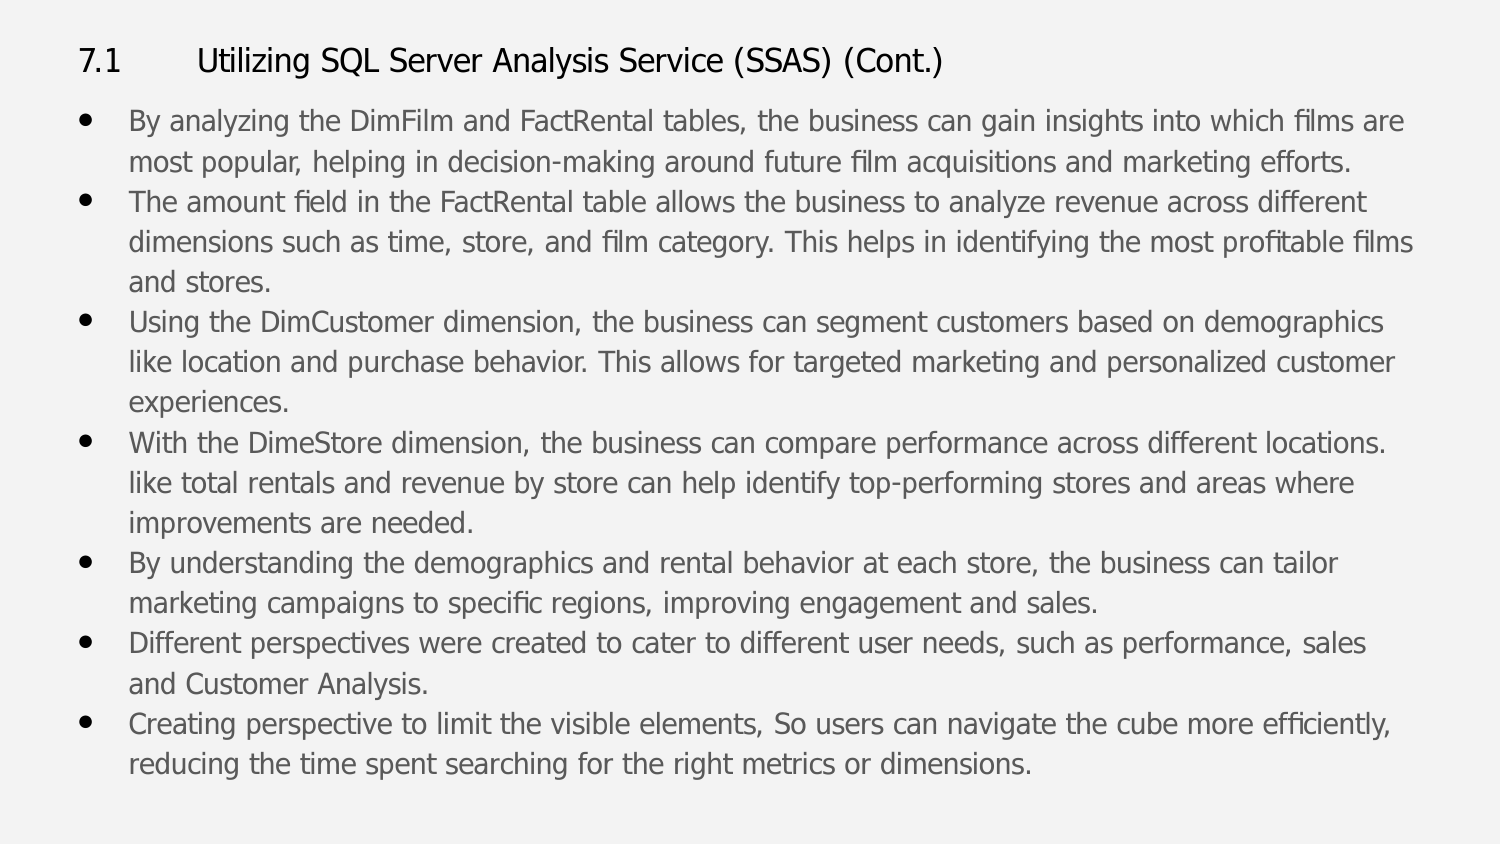

# 7.1	Utilizing SQL Server Analysis Service (SSAS) (Cont.)

By analyzing the DimFilm and FactRental tables, the business can gain insights into which films are most popular, helping in decision-making around future film acquisitions and marketing efforts.
The amount field in the FactRental table allows the business to analyze revenue across different dimensions such as time, store, and film category. This helps in identifying the most profitable films and stores.
Using the DimCustomer dimension, the business can segment customers based on demographics like location and purchase behavior. This allows for targeted marketing and personalized customer experiences.
With the DimeStore dimension, the business can compare performance across different locations. like total rentals and revenue by store can help identify top-performing stores and areas where improvements are needed.
By understanding the demographics and rental behavior at each store, the business can tailor marketing campaigns to specific regions, improving engagement and sales.
Different perspectives were created to cater to different user needs, such as performance, sales and Customer Analysis.
Creating perspective to limit the visible elements, So users can navigate the cube more efficiently, reducing the time spent searching for the right metrics or dimensions.